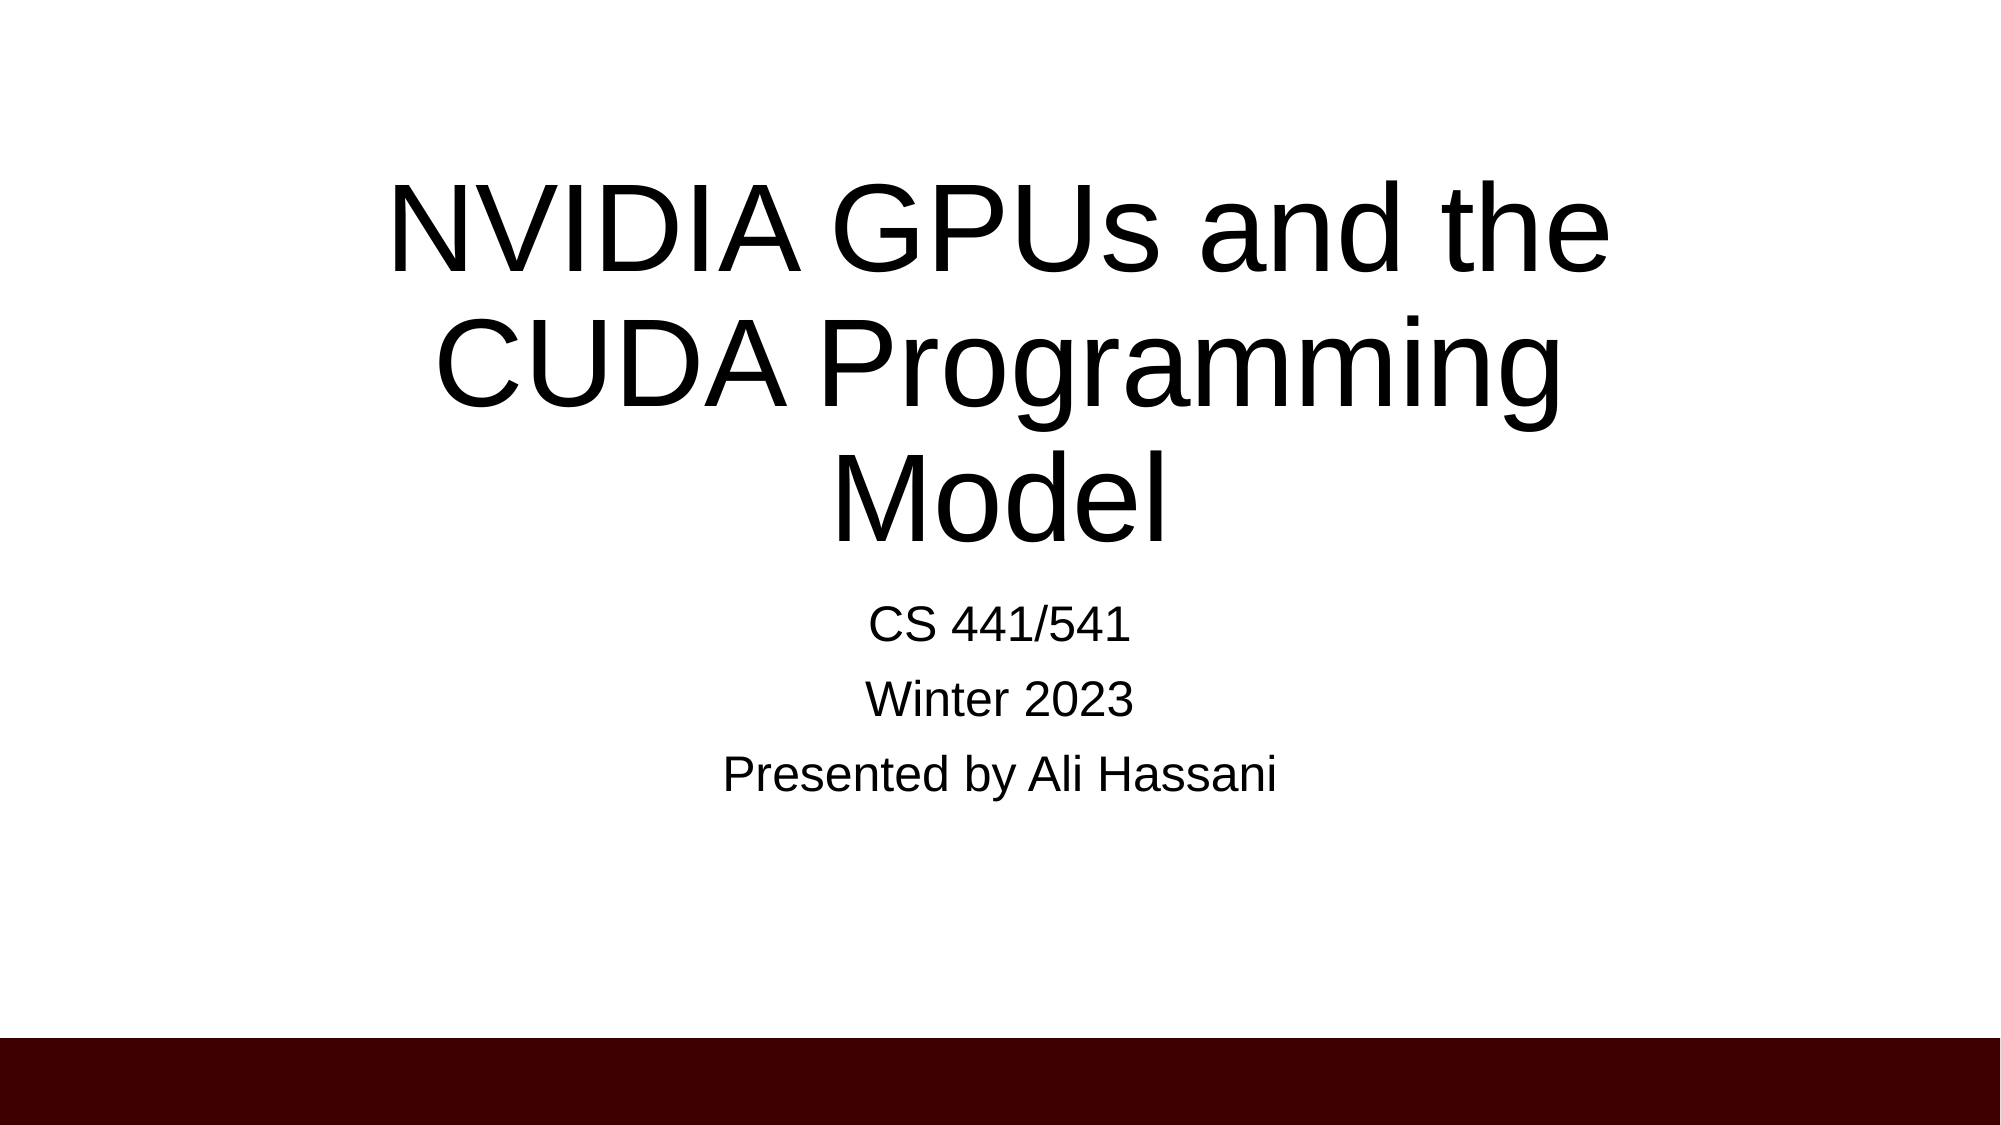

# NVIDIA GPUs and the CUDA Programming Model
CS 441/541
Winter 2023
Presented by Ali Hassani